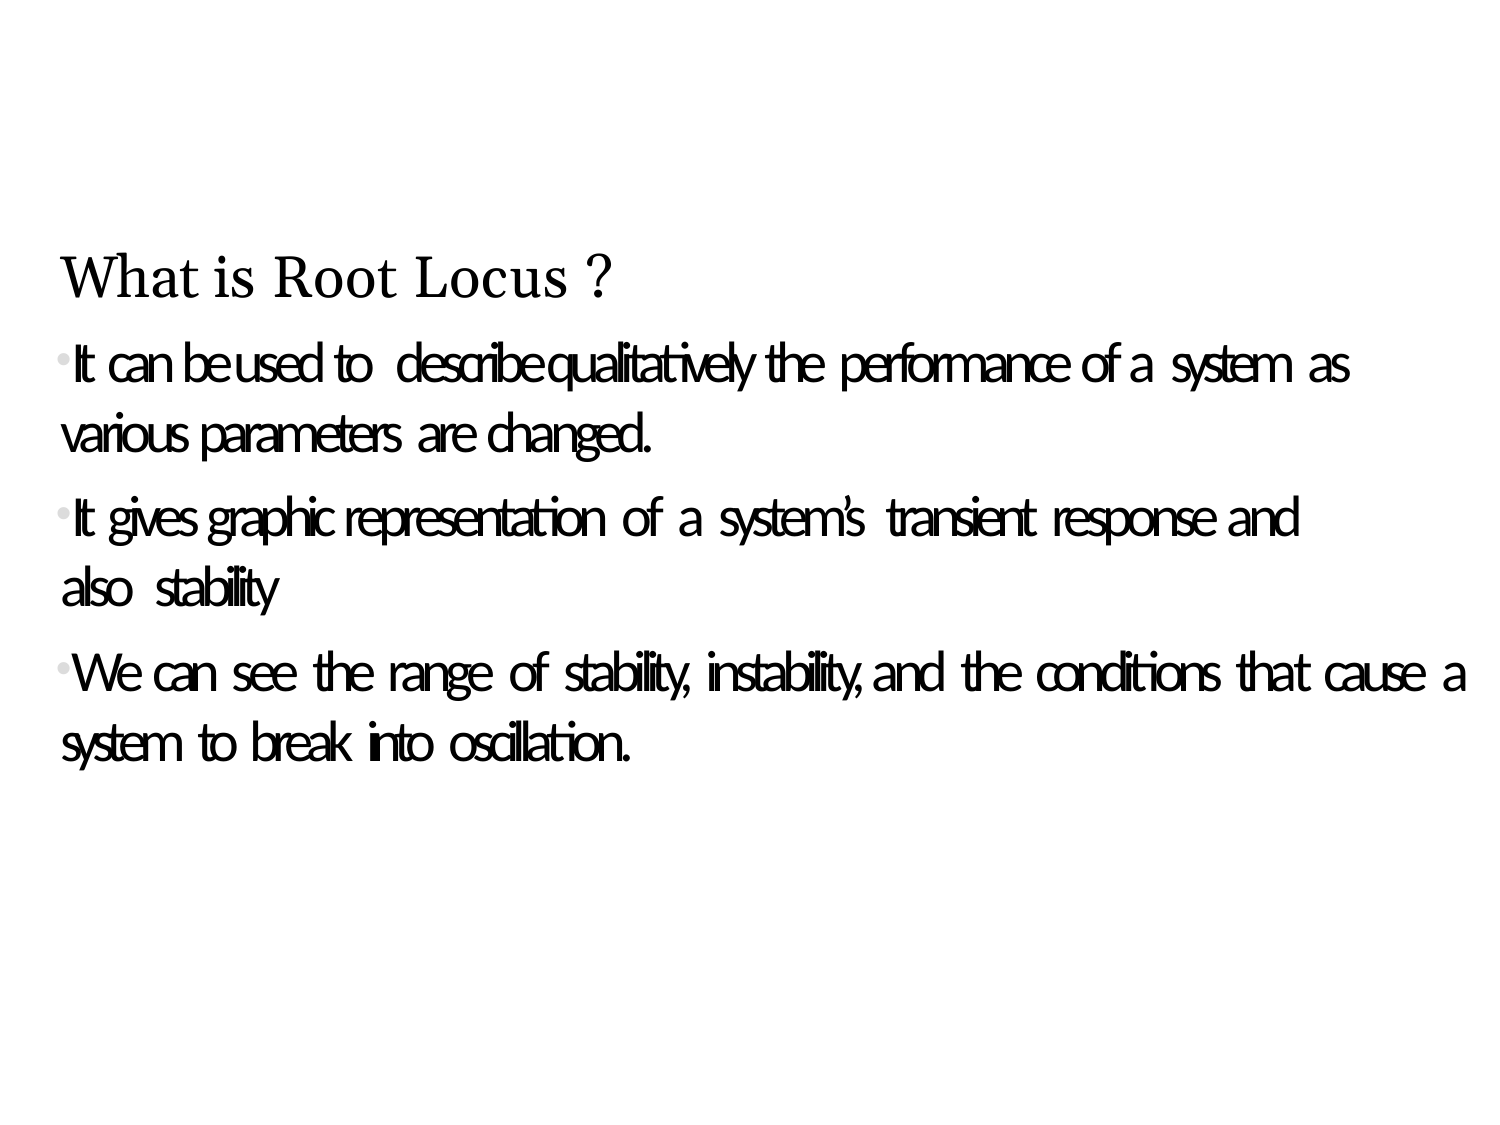

What is Root Locus ?
It  can be used to    describe qualitatively the  performance of  a  system  as  various parameters  are  changed.
It  gives graphic representation  of  a  system’s   transient  response  and also  stability
We can  see  the  range  of  stability,  instability, and  the  conditions  tha t  cause  a  system  to  break  into  oscillation.